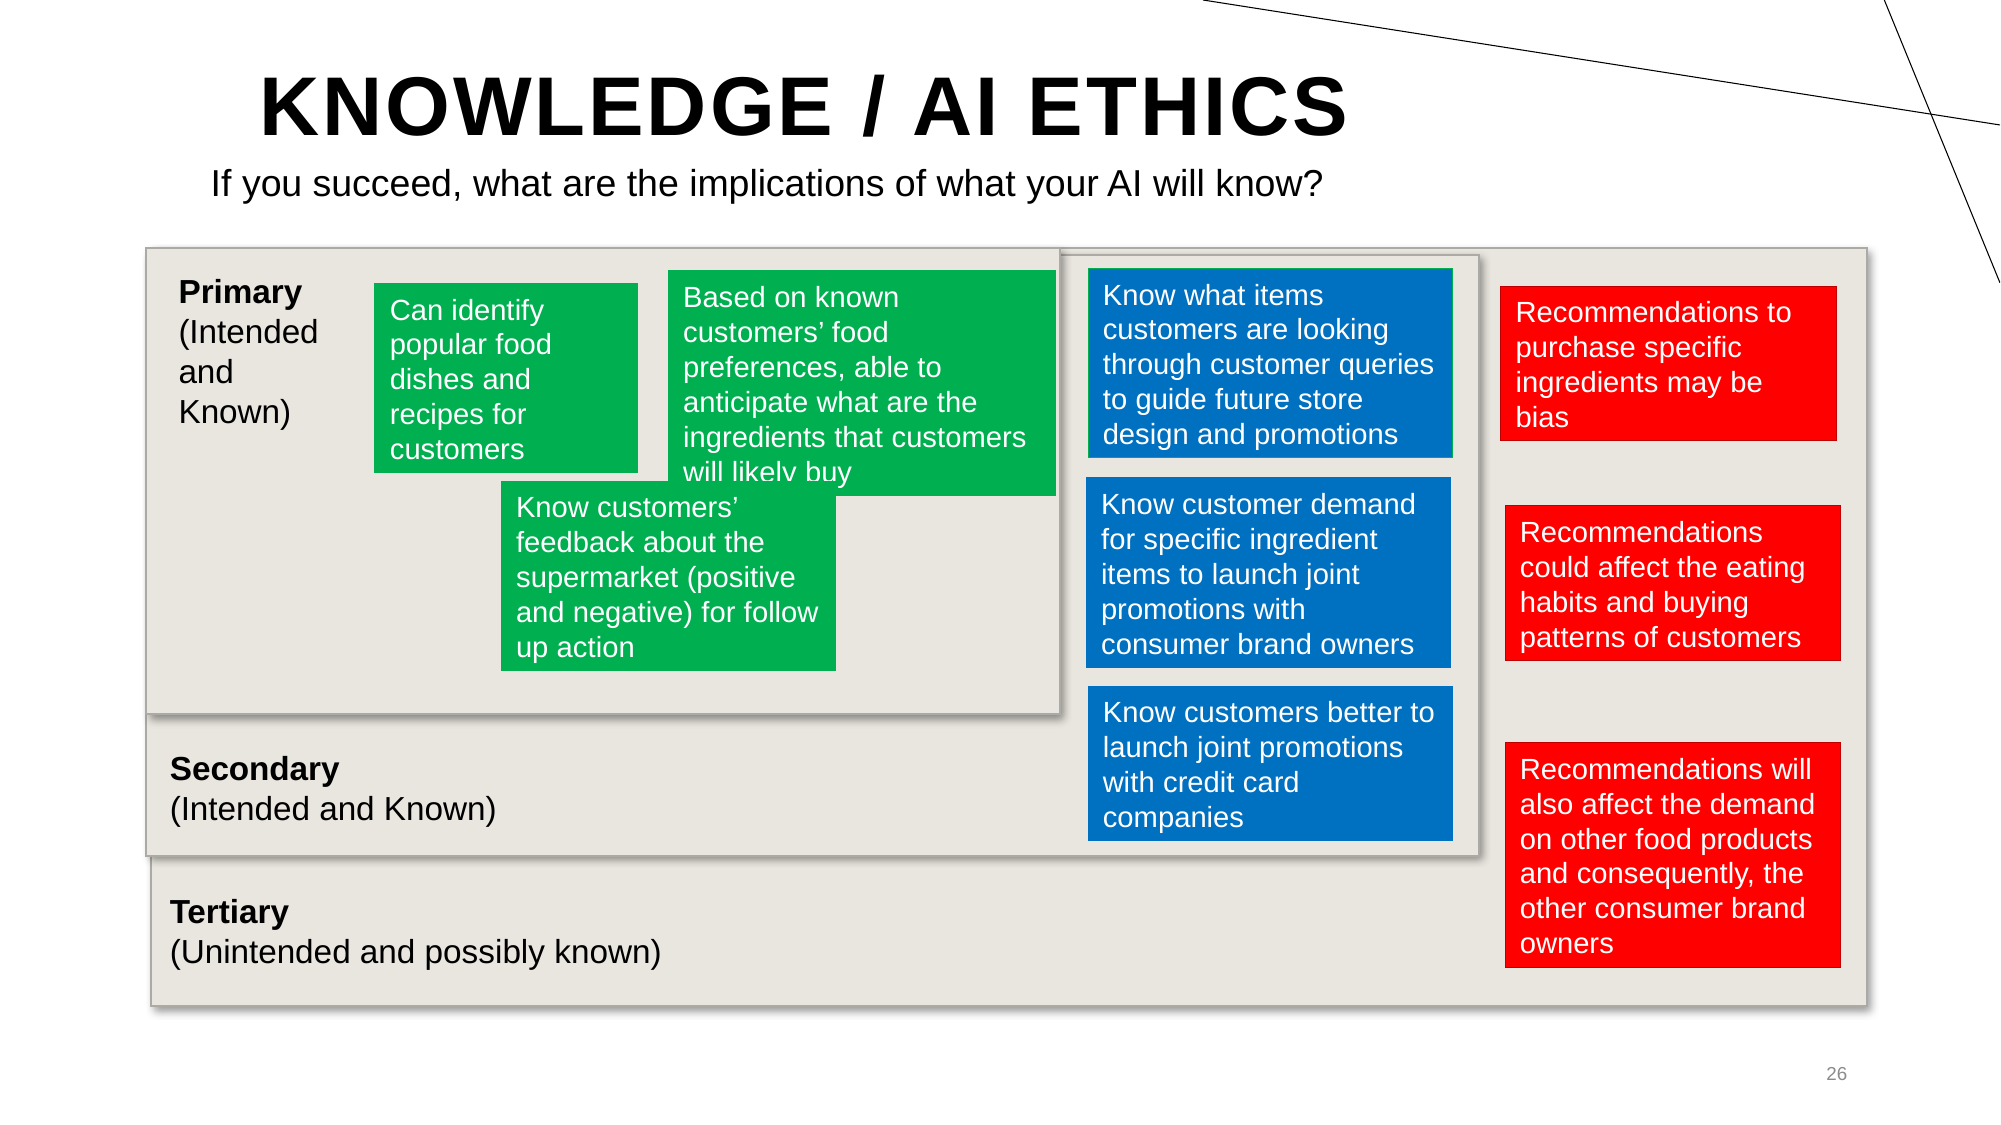

# KNOWLEDGE / AI ethics
If you succeed, what are the implications of what your AI will know?

Primary
(Intended and Known)
Know what items customers are looking through customer queries to guide future store design and promotions
Based on known customers’ food preferences, able to anticipate what are the ingredients that customers will likely buy
Can identify popular food dishes and recipes for customers
Recommendations to purchase specific ingredients may be bias
Know customer demand for specific ingredient items to launch joint promotions with consumer brand owners
Know customers’ feedback about the supermarket (positive and negative) for follow up action
Recommendations could affect the eating habits and buying patterns of customers
Know customers better to launch joint promotions with credit card companies
Secondary
(Intended and Known)
Recommendations will also affect the demand on other food products and consequently, the other consumer brand owners
Tertiary
(Unintended and possibly known)
26